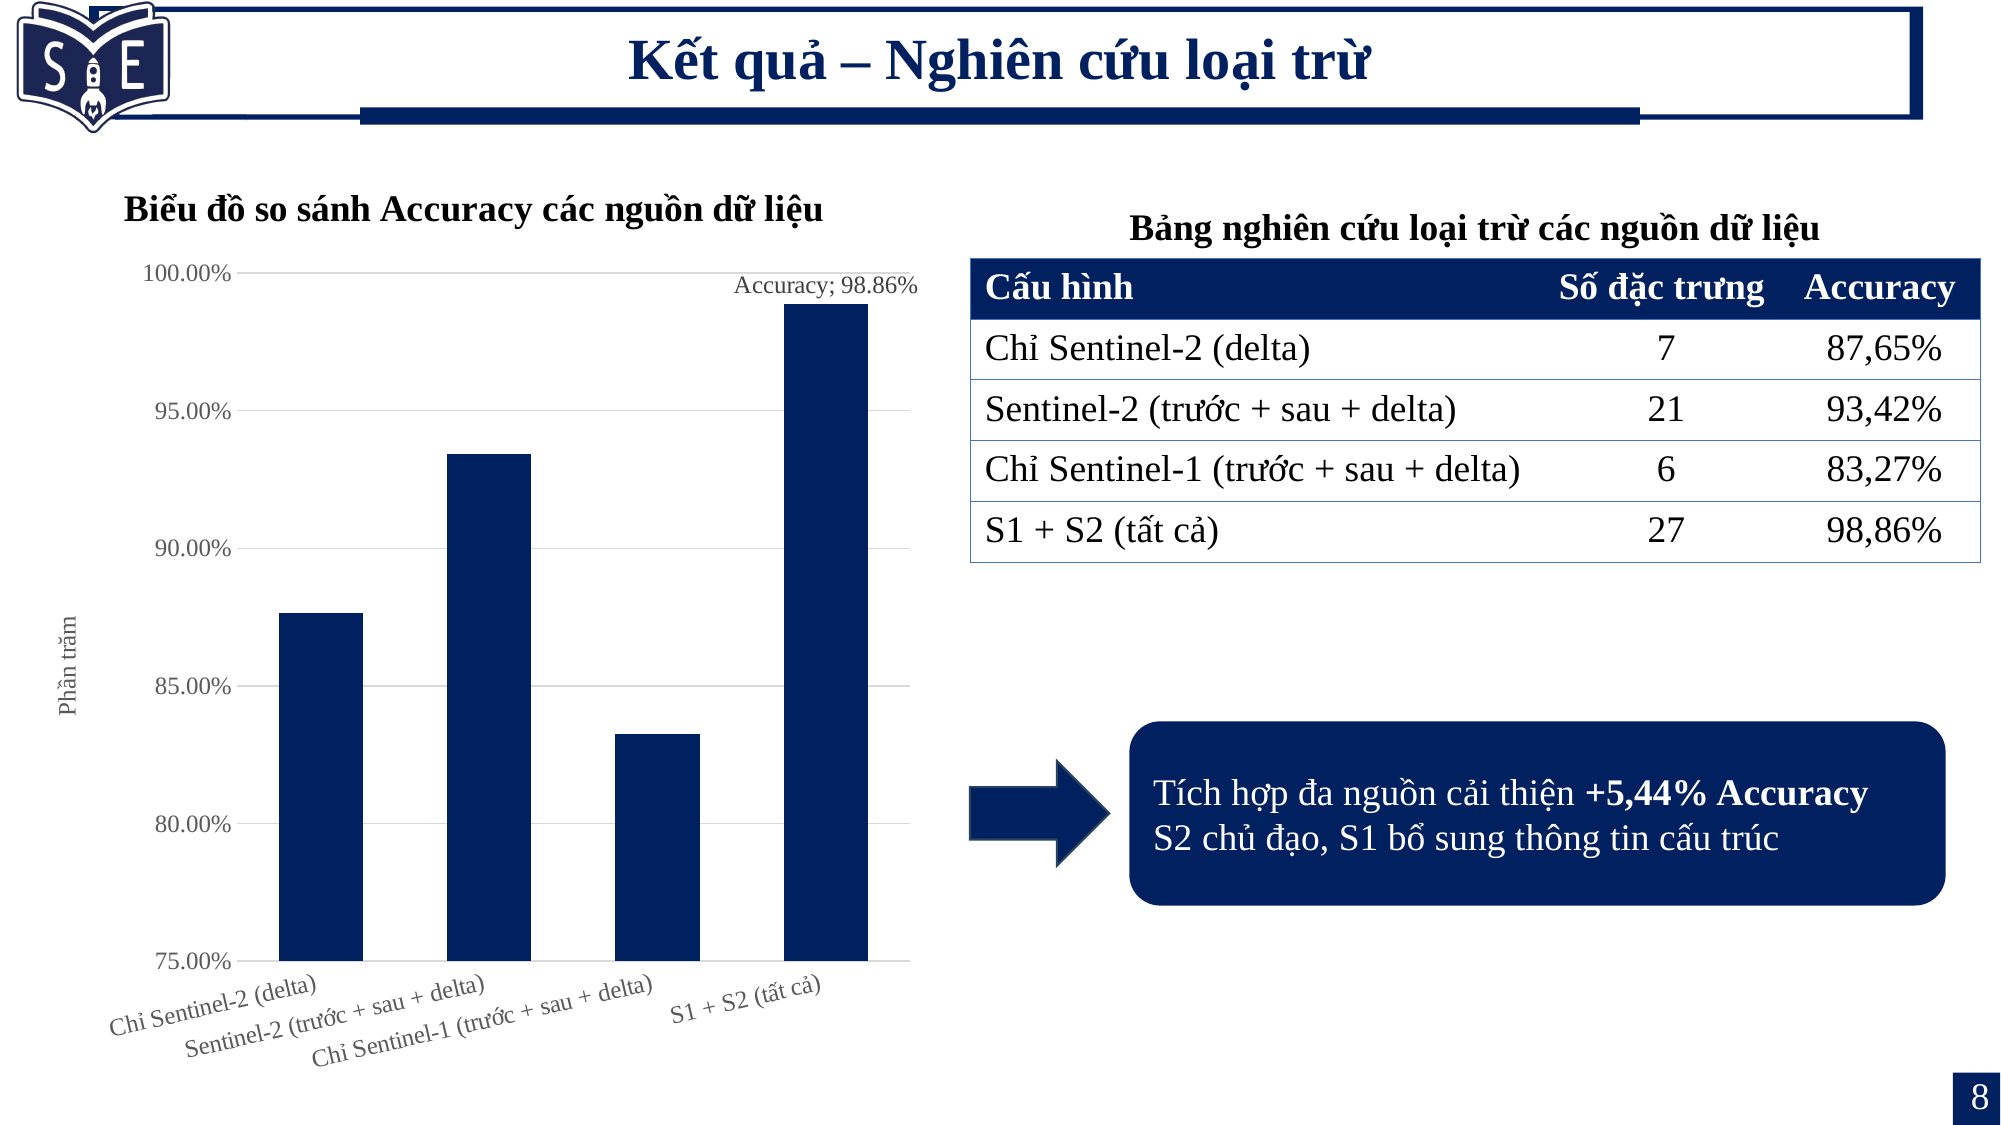

s
# Kết quả – Nghiên cứu loại trừ

### Chart: Biểu đồ so sánh Accuracy các nguồn dữ liệu

| Category | Accuracy |
|---|---|
| Chỉ Sentinel-2 (delta)  | 0.8765 |
| Sentinel-2 (trước + sau + delta)  | 0.9342 |
| Chỉ Sentinel-1 (trước + sau + delta)  | 0.8327 |
| S1 + S2 (tất cả)  | 0.9886 |
Bảng nghiên cứu loại trừ các nguồn dữ liệu
| Cấu hình | Số đặc trưng | Accuracy |
| --- | --- | --- |
| Chỉ Sentinel-2 (delta) | 7 | 87,65% |
| Sentinel-2 (trước + sau + delta) | 21 | 93,42% |
| Chỉ Sentinel-1 (trước + sau + delta) | 6 | 83,27% |
| S1 + S2 (tất cả) | 27 | 98,86% |
Tích hợp đa nguồn cải thiện +5,44% Accuracy
S2 chủ đạo, S1 bổ sung thông tin cấu trúc

8